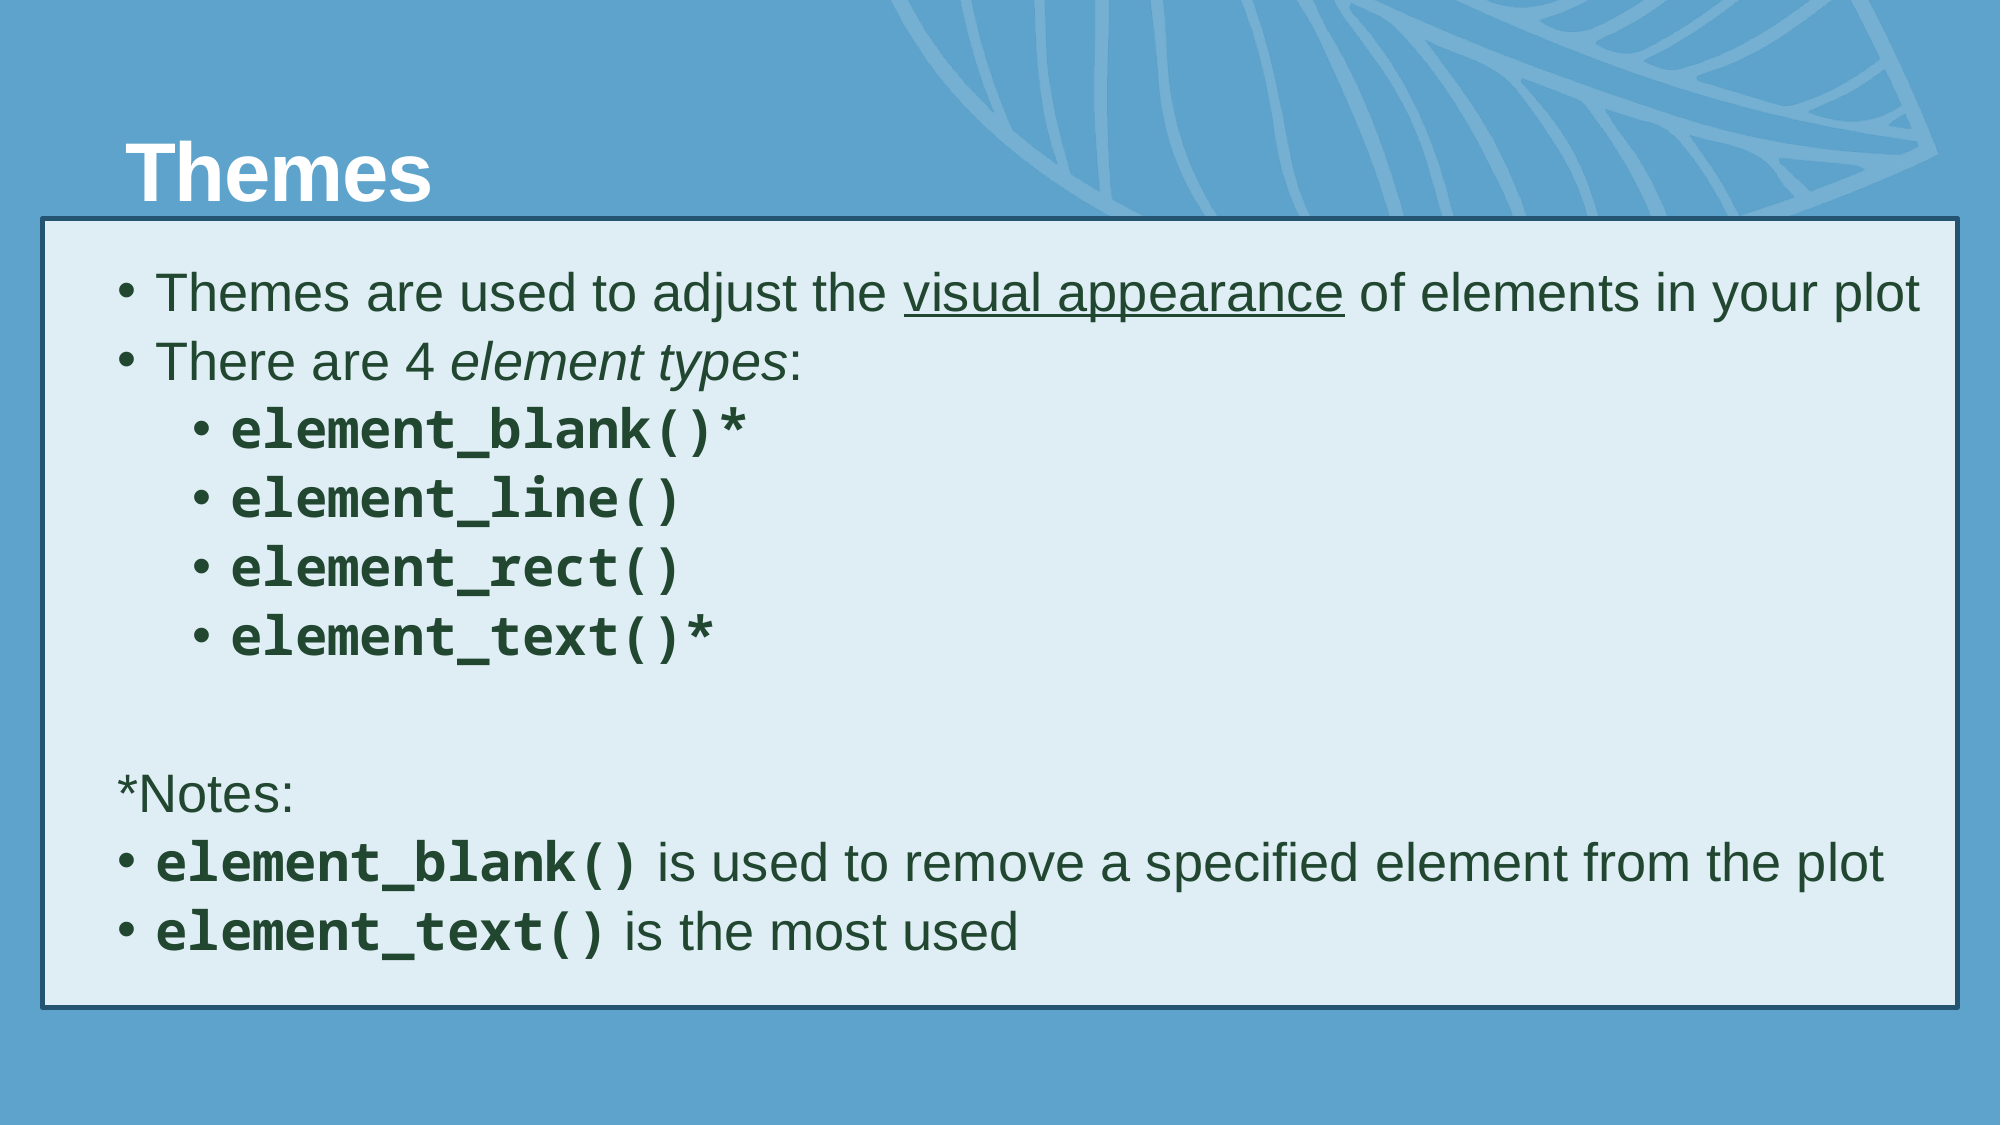

# Themes
Themes are used to adjust the visual appearance of elements in your plot
There are 4 element types:
element_blank()*
element_line()
element_rect()
element_text()*

*Notes:
element_blank() is used to remove a specified element from the plot
element_text() is the most used